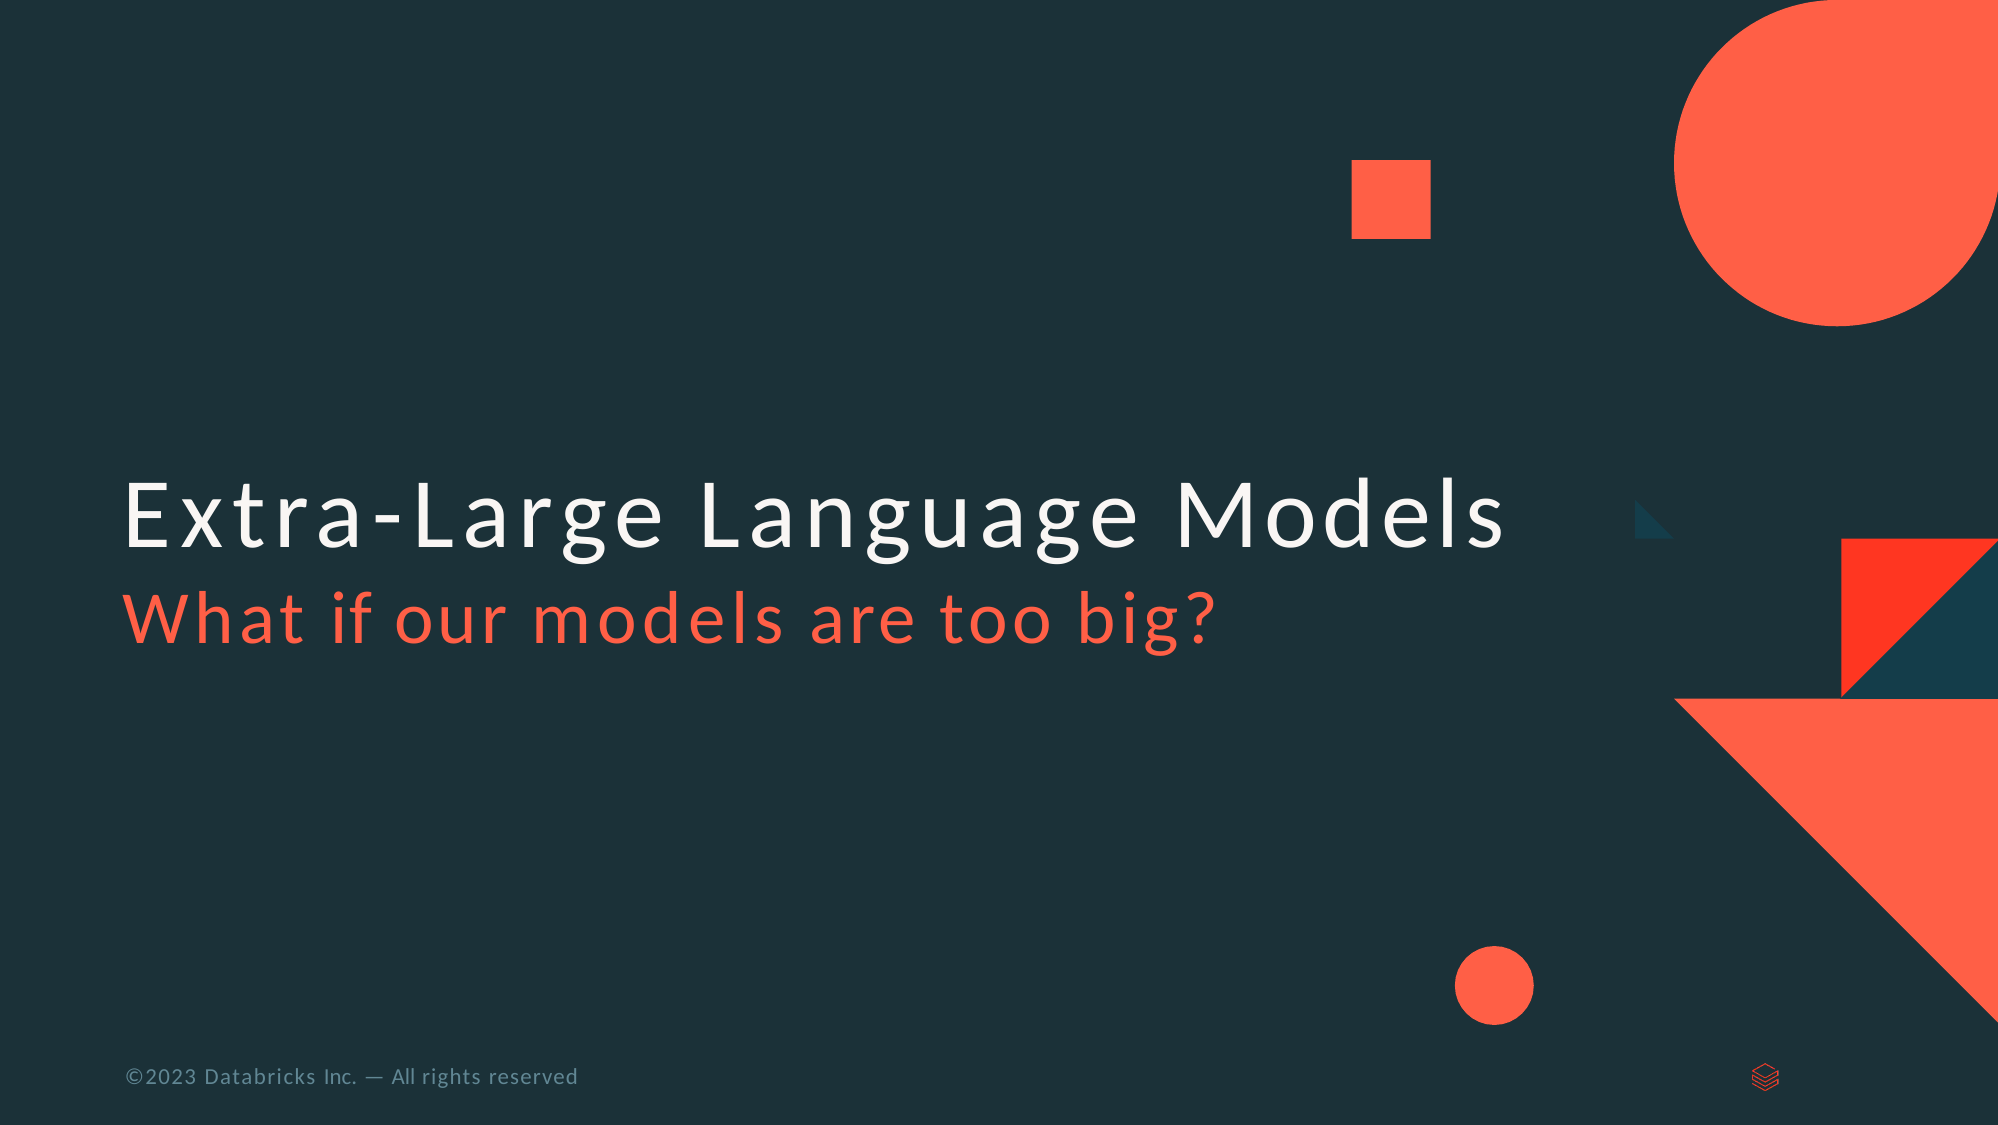

# Extra-Large Language Models
What if our models are too big?

©2023 Databricks Inc. — All rights reserved